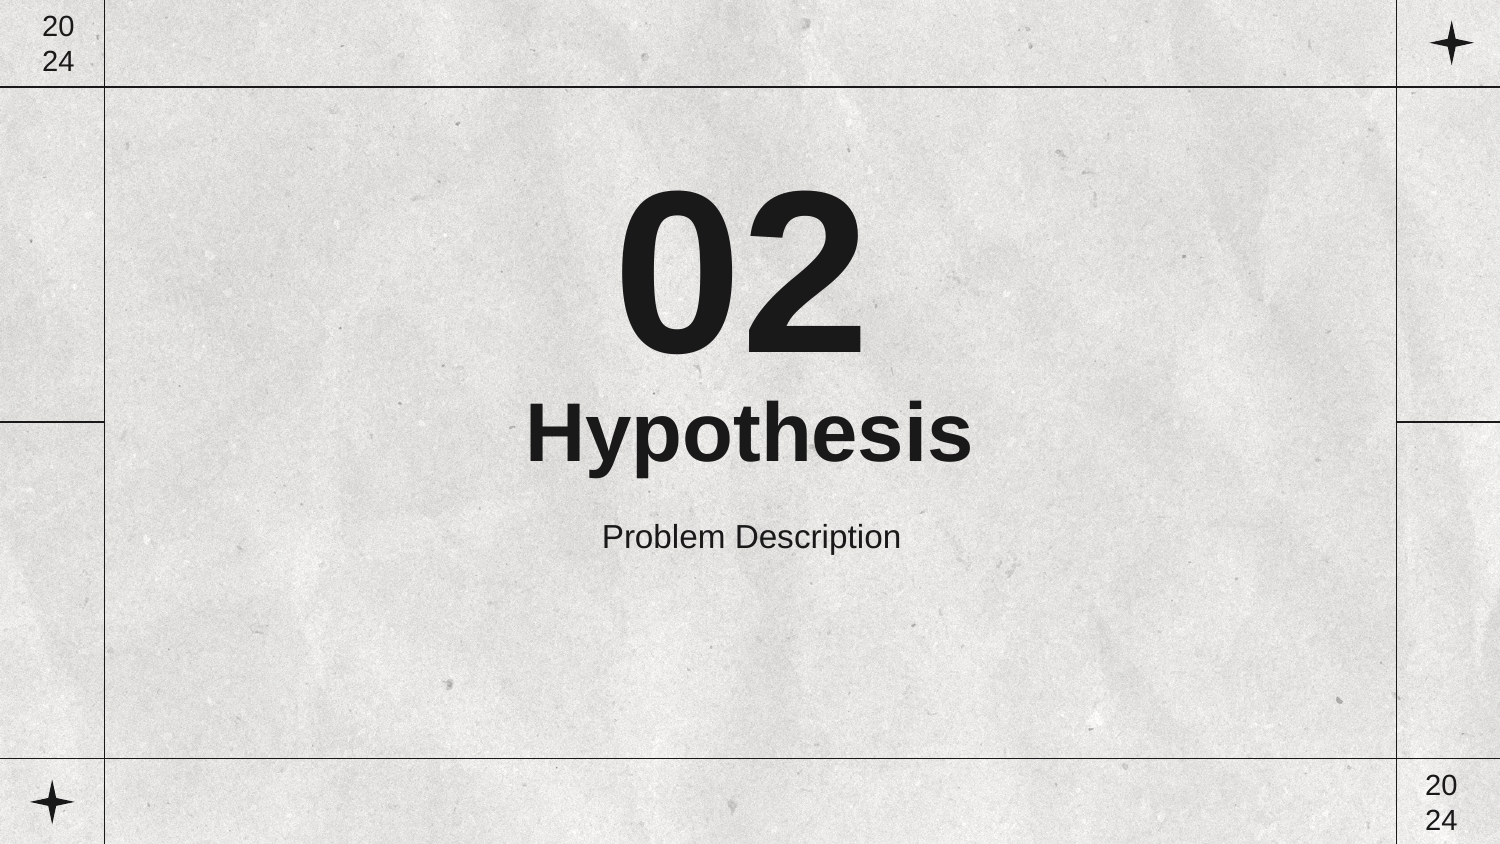

20
24
02
# Hypothesis
Problem Description
20
24